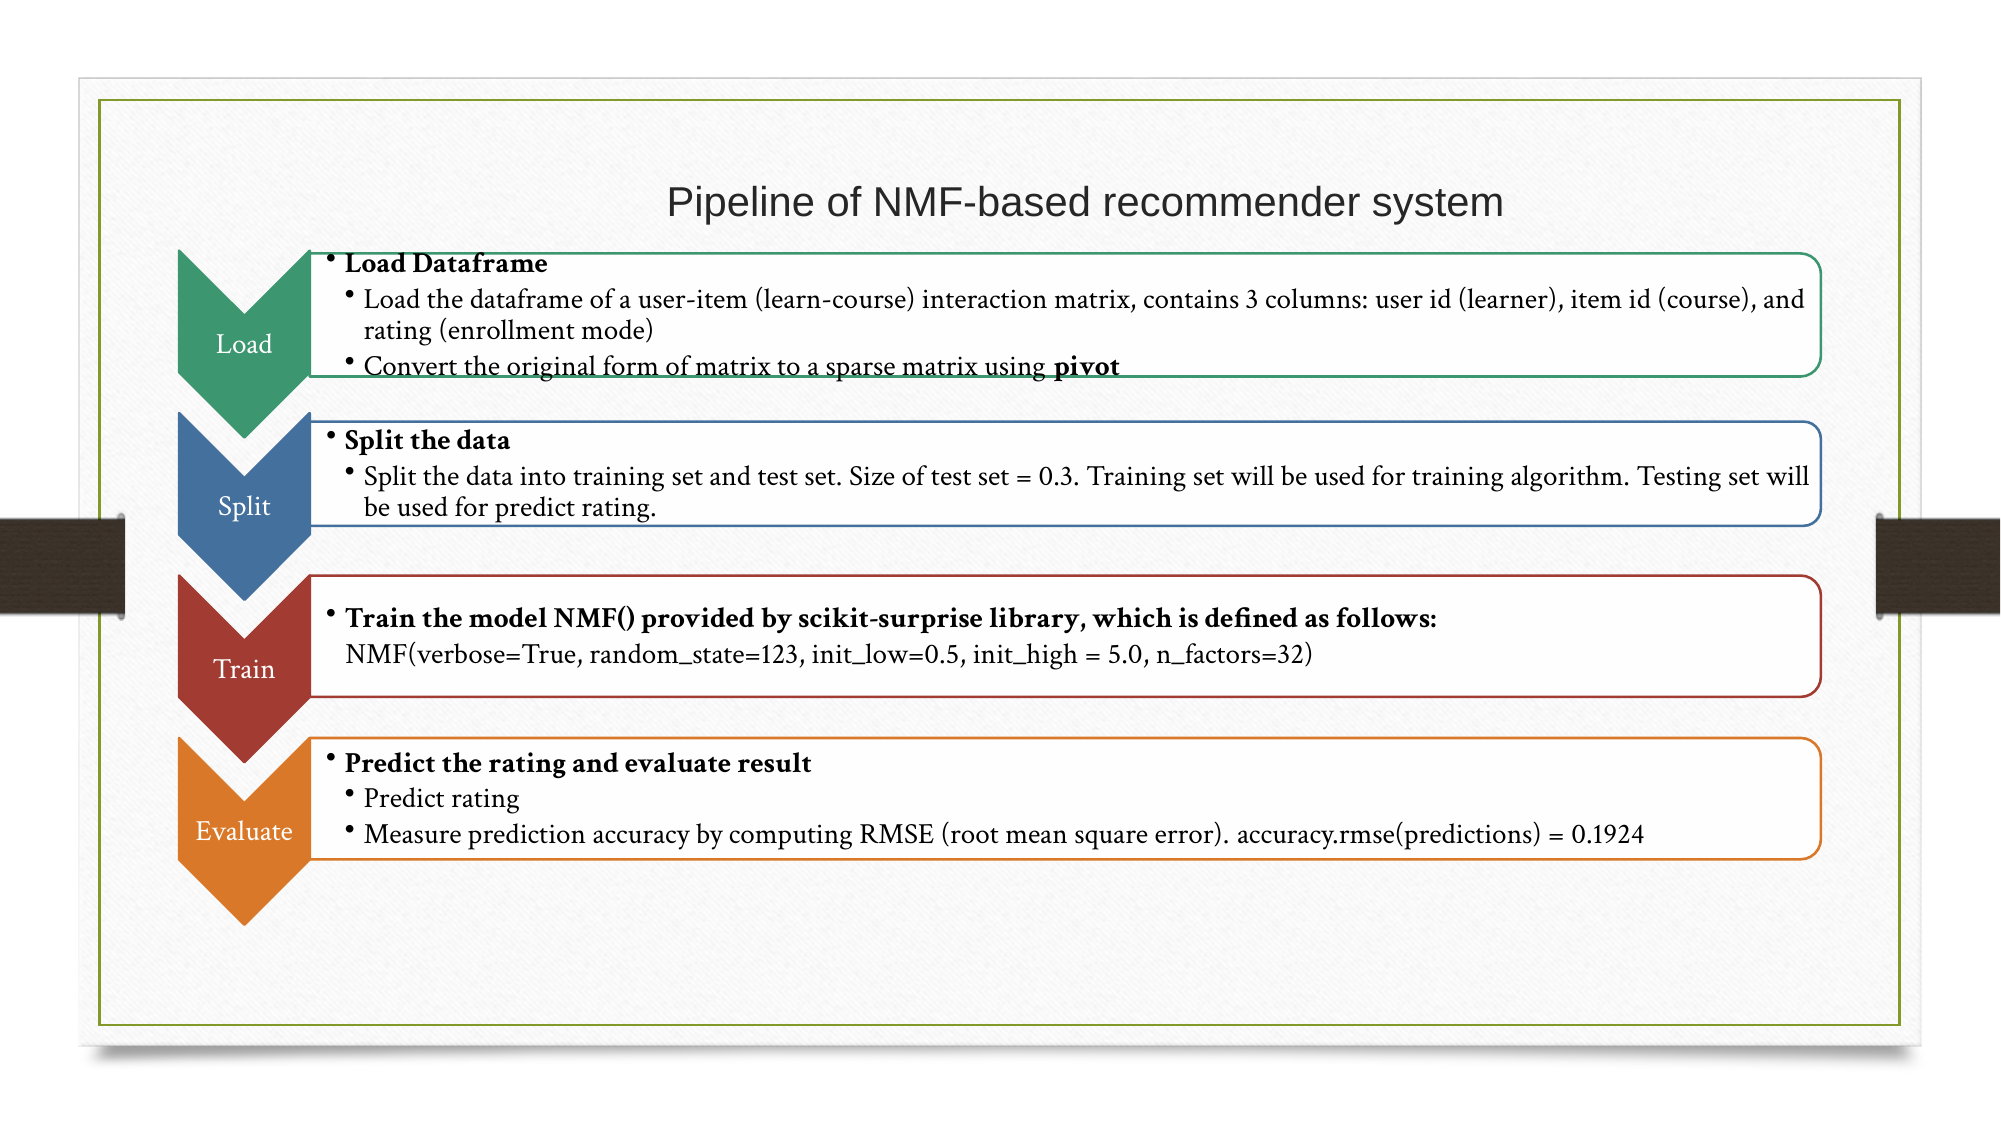

Pipeline of NMF-based recommender system
Load
Load Dataframe
Load the dataframe of a user-item (learn-course) interaction matrix, contains 3 columns: user id (learner), item id (course), and rating (enrollment mode)
Convert the original form of matrix to a sparse matrix using pivot
Split
Split the data
Split the data into training set and test set. Size of test set = 0.3. Training set will be used for training algorithm. Testing set will be used for predict rating.
Train
Train the model NMF() provided by scikit-surprise library, which is defined as follows:
   NMF(verbose=True, random_state=123, init_low=0.5, init_high = 5.0, n_factors=32)
Evaluate
Predict the rating and evaluate result
Predict rating
Measure prediction accuracy by computing RMSE (root mean square error). accuracy.rmse(predictions) = 0.1924